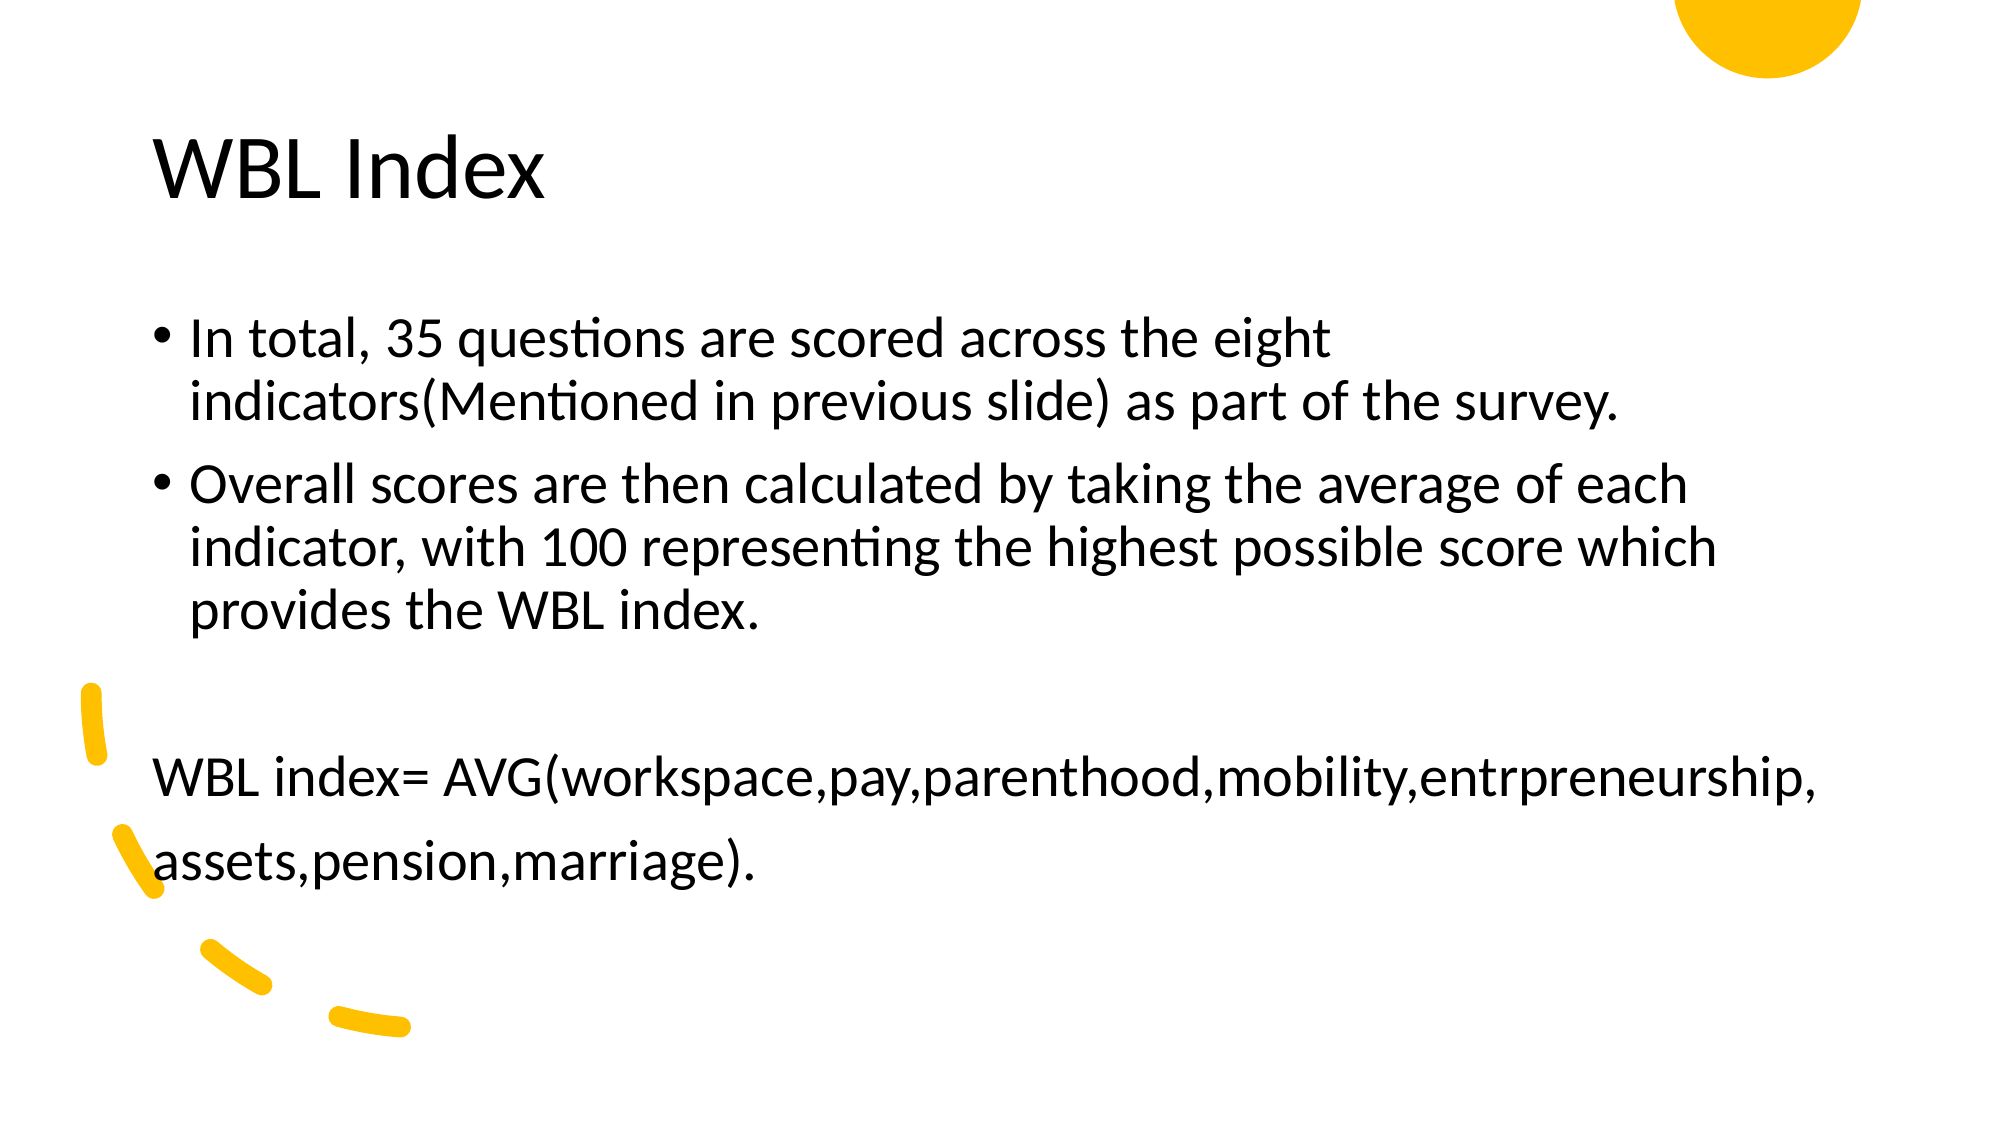

# WBL Index
In total, 35 questions are scored across the eight indicators(Mentioned in previous slide) as part of the survey.
Overall scores are then calculated by taking the average of each indicator, with 100 representing the highest possible score which provides the WBL index.

WBL index= AVG(workspace,pay,parenthood,mobility,entrpreneurship,
assets,pension,marriage).